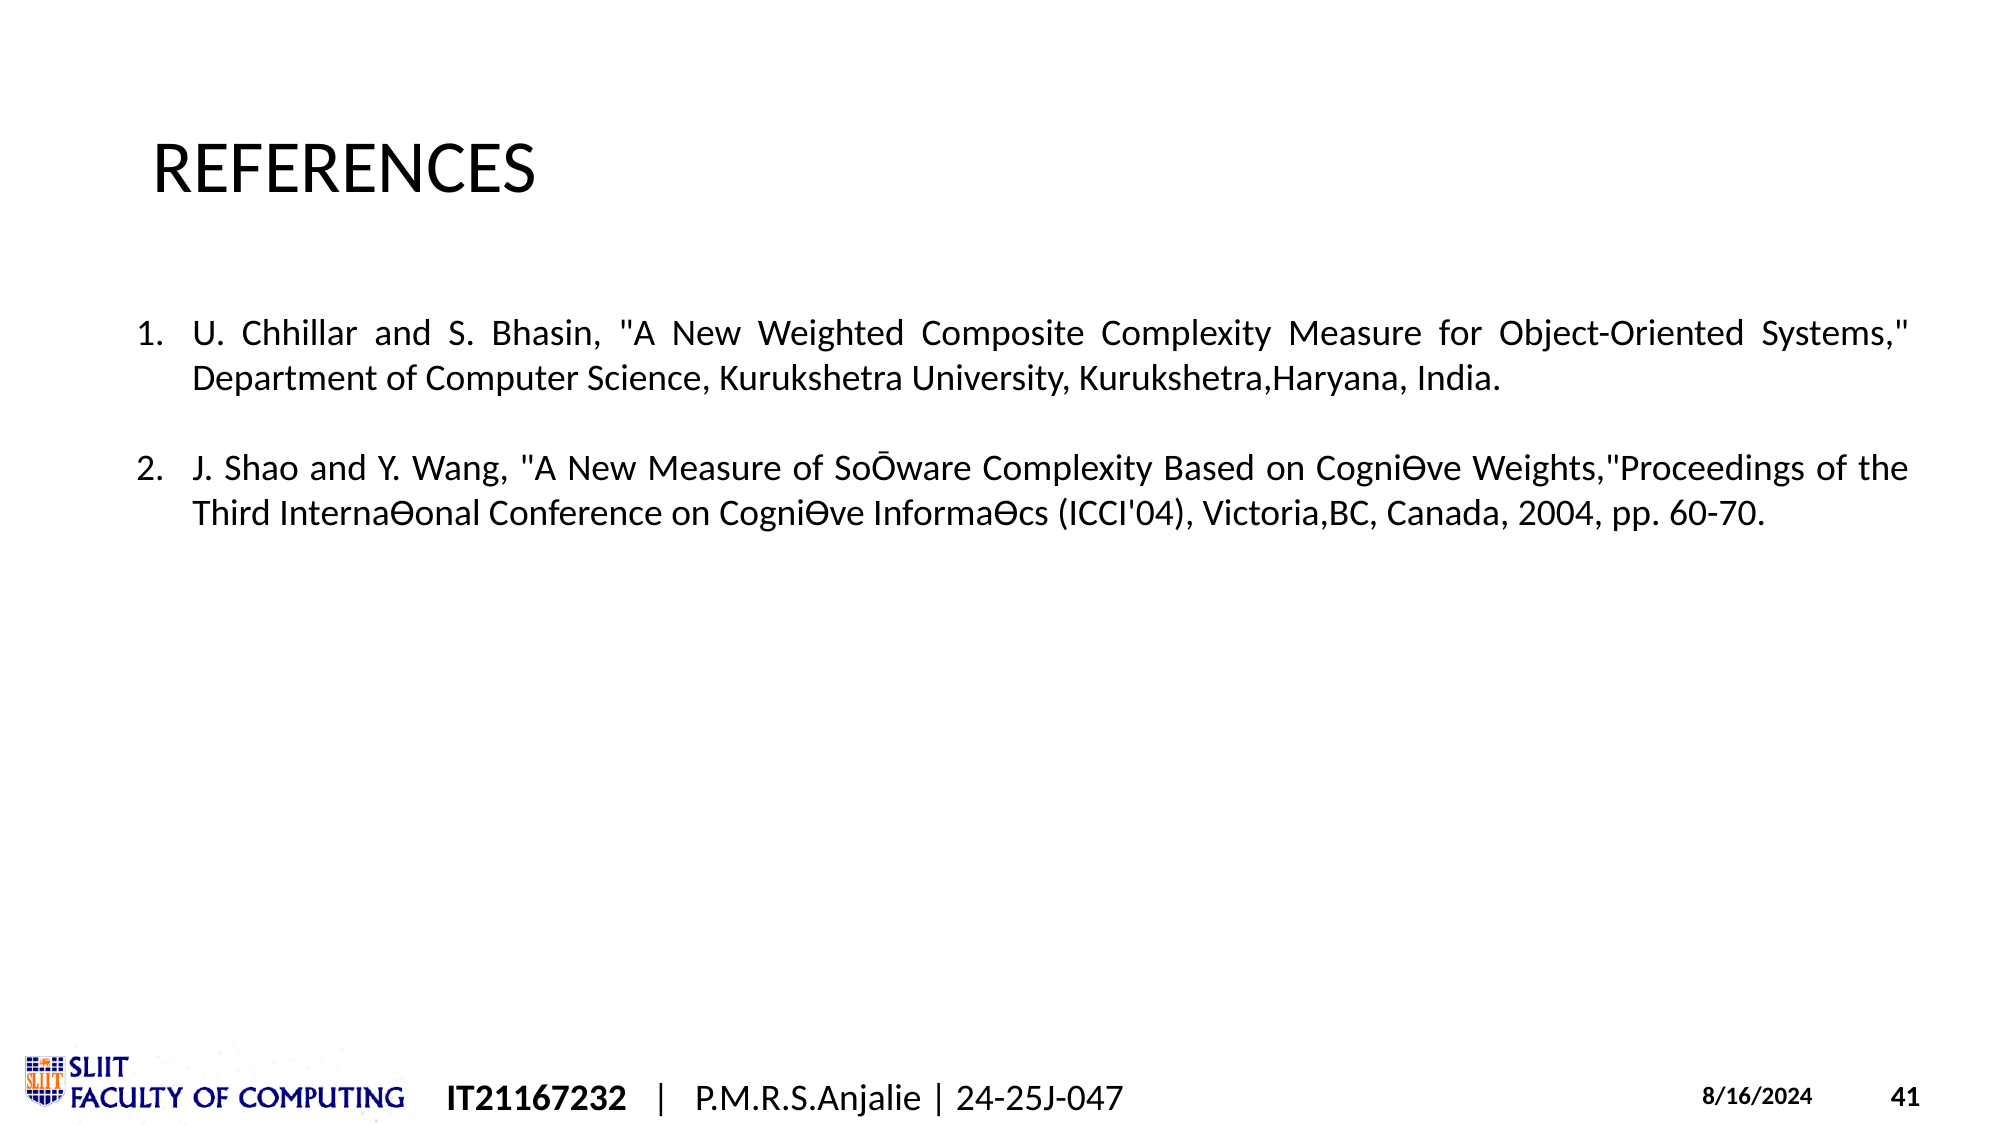

# REFERENCES
U. Chhillar and S. Bhasin, "A New Weighted Composite Complexity Measure for Object-Oriented Systems," Department of Computer Science, Kurukshetra University, Kurukshetra,Haryana, India.

J. Shao and Y. Wang, "A New Measure of SoŌware Complexity Based on CogniƟve Weights,"Proceedings of the Third InternaƟonal Conference on CogniƟve InformaƟcs (ICCI'04), Victoria,BC, Canada, 2004, pp. 60-70.

IT21167232   |   P.M.R.S.Anjalie | 24-25J-047